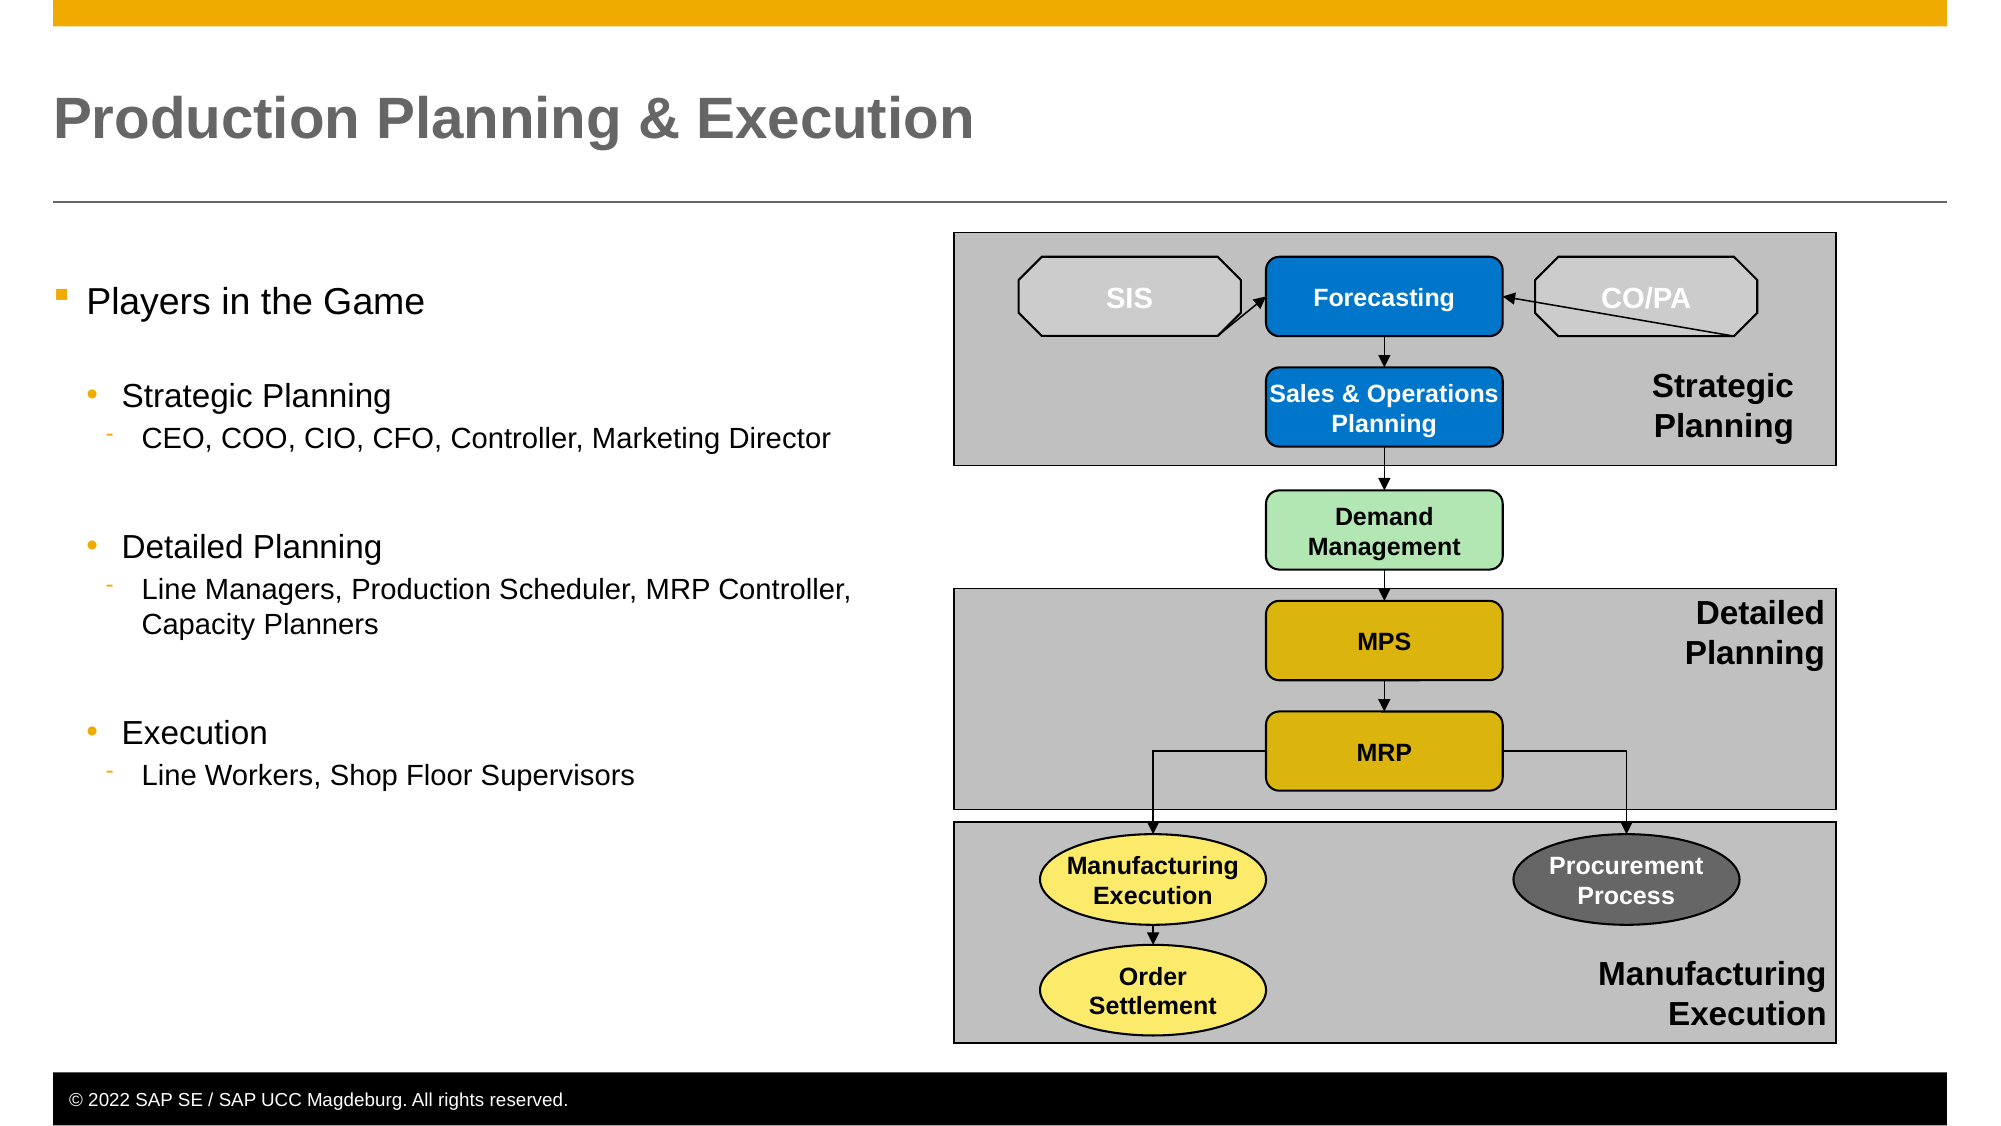

# Production Planning & Execution

SIS
Forecasting
CO/PA
Strategic Planning
Sales & Operations
Planning
Demand
Management
Detailed Planning

MPS
MRP

Manufacturing
Execution
Procurement
Process
Order
Settlement
 Manufacturing Execution
Players in the Game

Strategic Planning
CEO, COO, CIO, CFO, Controller, Marketing Director

Detailed Planning
Line Managers, Production Scheduler, MRP Controller, Capacity Planners

Execution
Line Workers, Shop Floor Supervisors